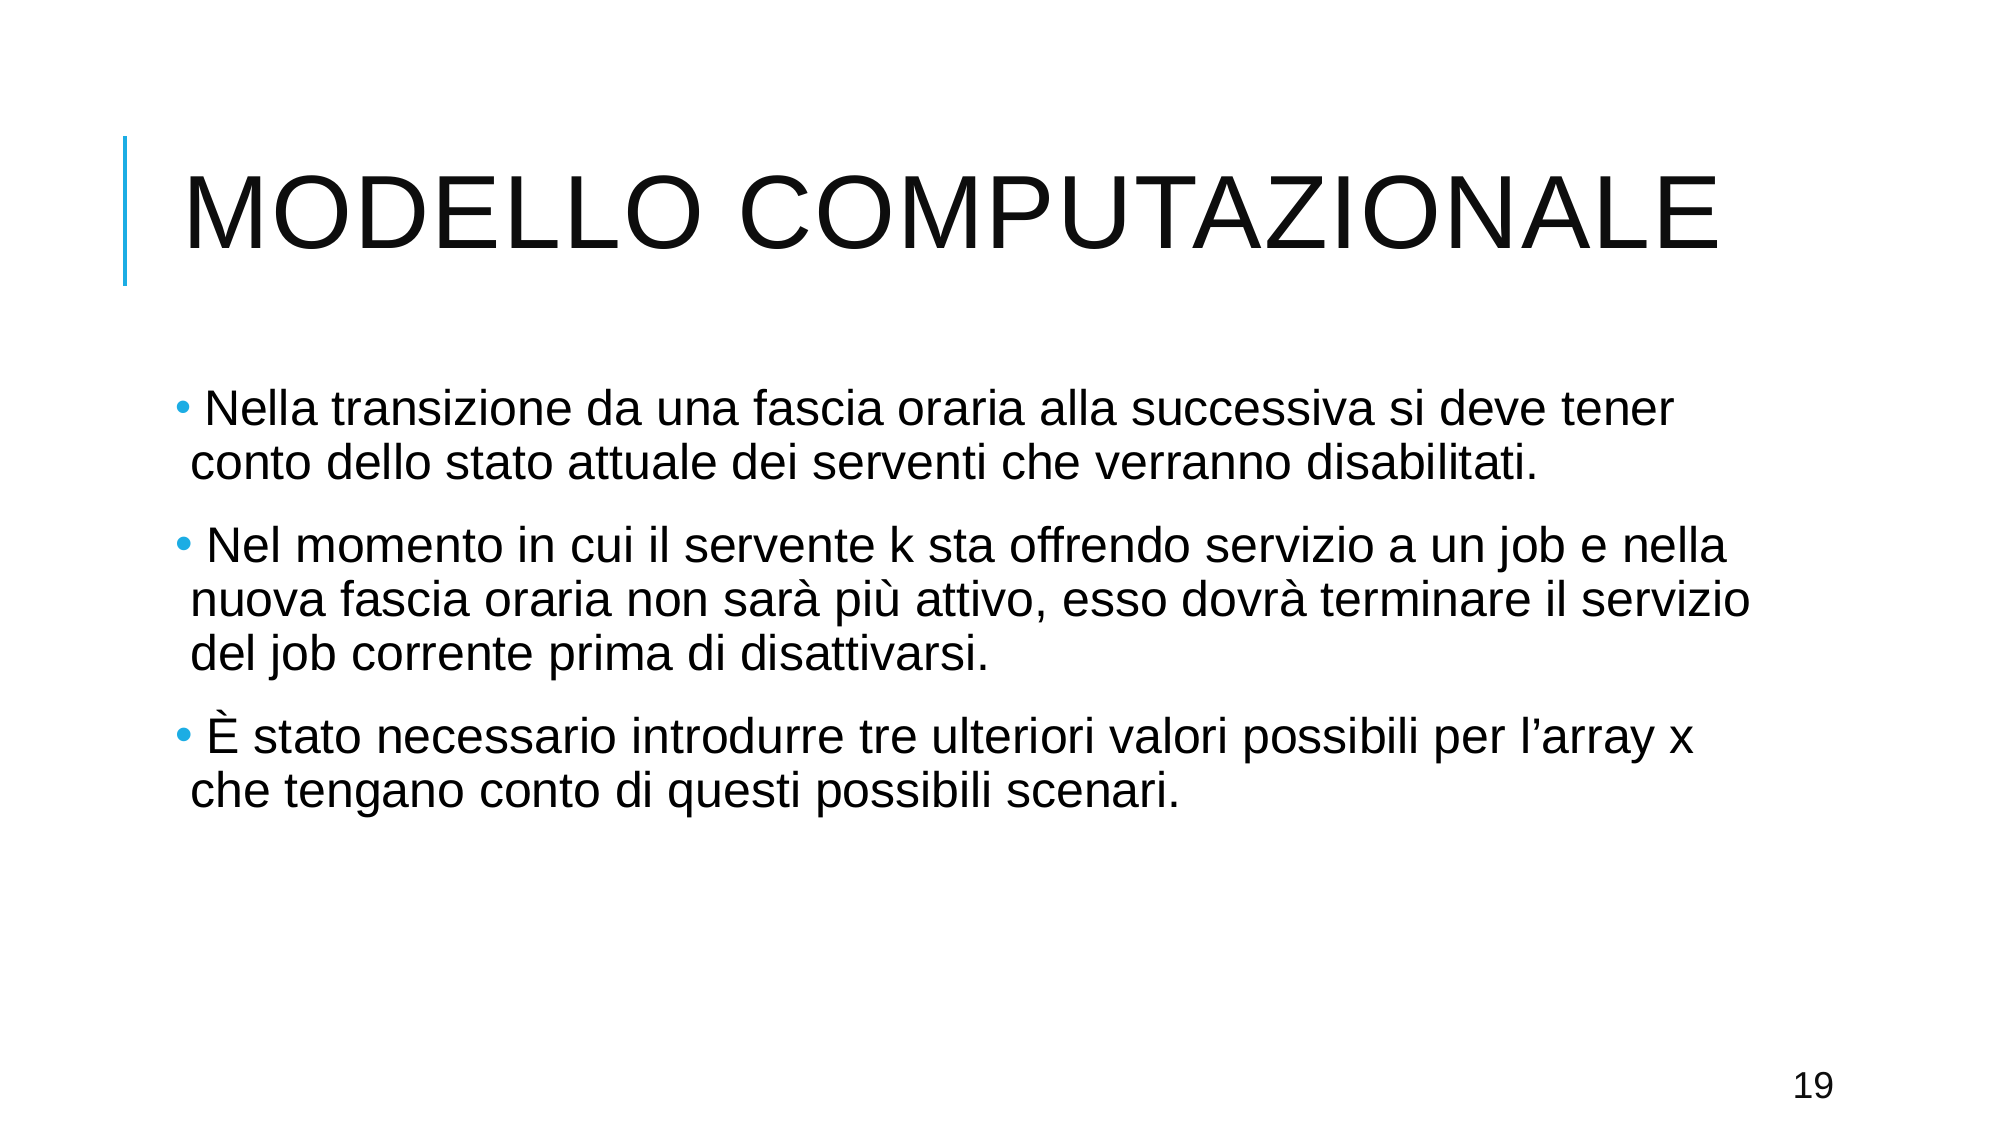

# MODELLO COMPUTAZIONALE
 Nella transizione da una fascia oraria alla successiva si deve tener conto dello stato attuale dei serventi che verranno disabilitati.
 Nel momento in cui il servente k sta offrendo servizio a un job e nella nuova fascia oraria non sarà più attivo, esso dovrà terminare il servizio del job corrente prima di disattivarsi.
 È stato necessario introdurre tre ulteriori valori possibili per l’array x che tengano conto di questi possibili scenari.
19